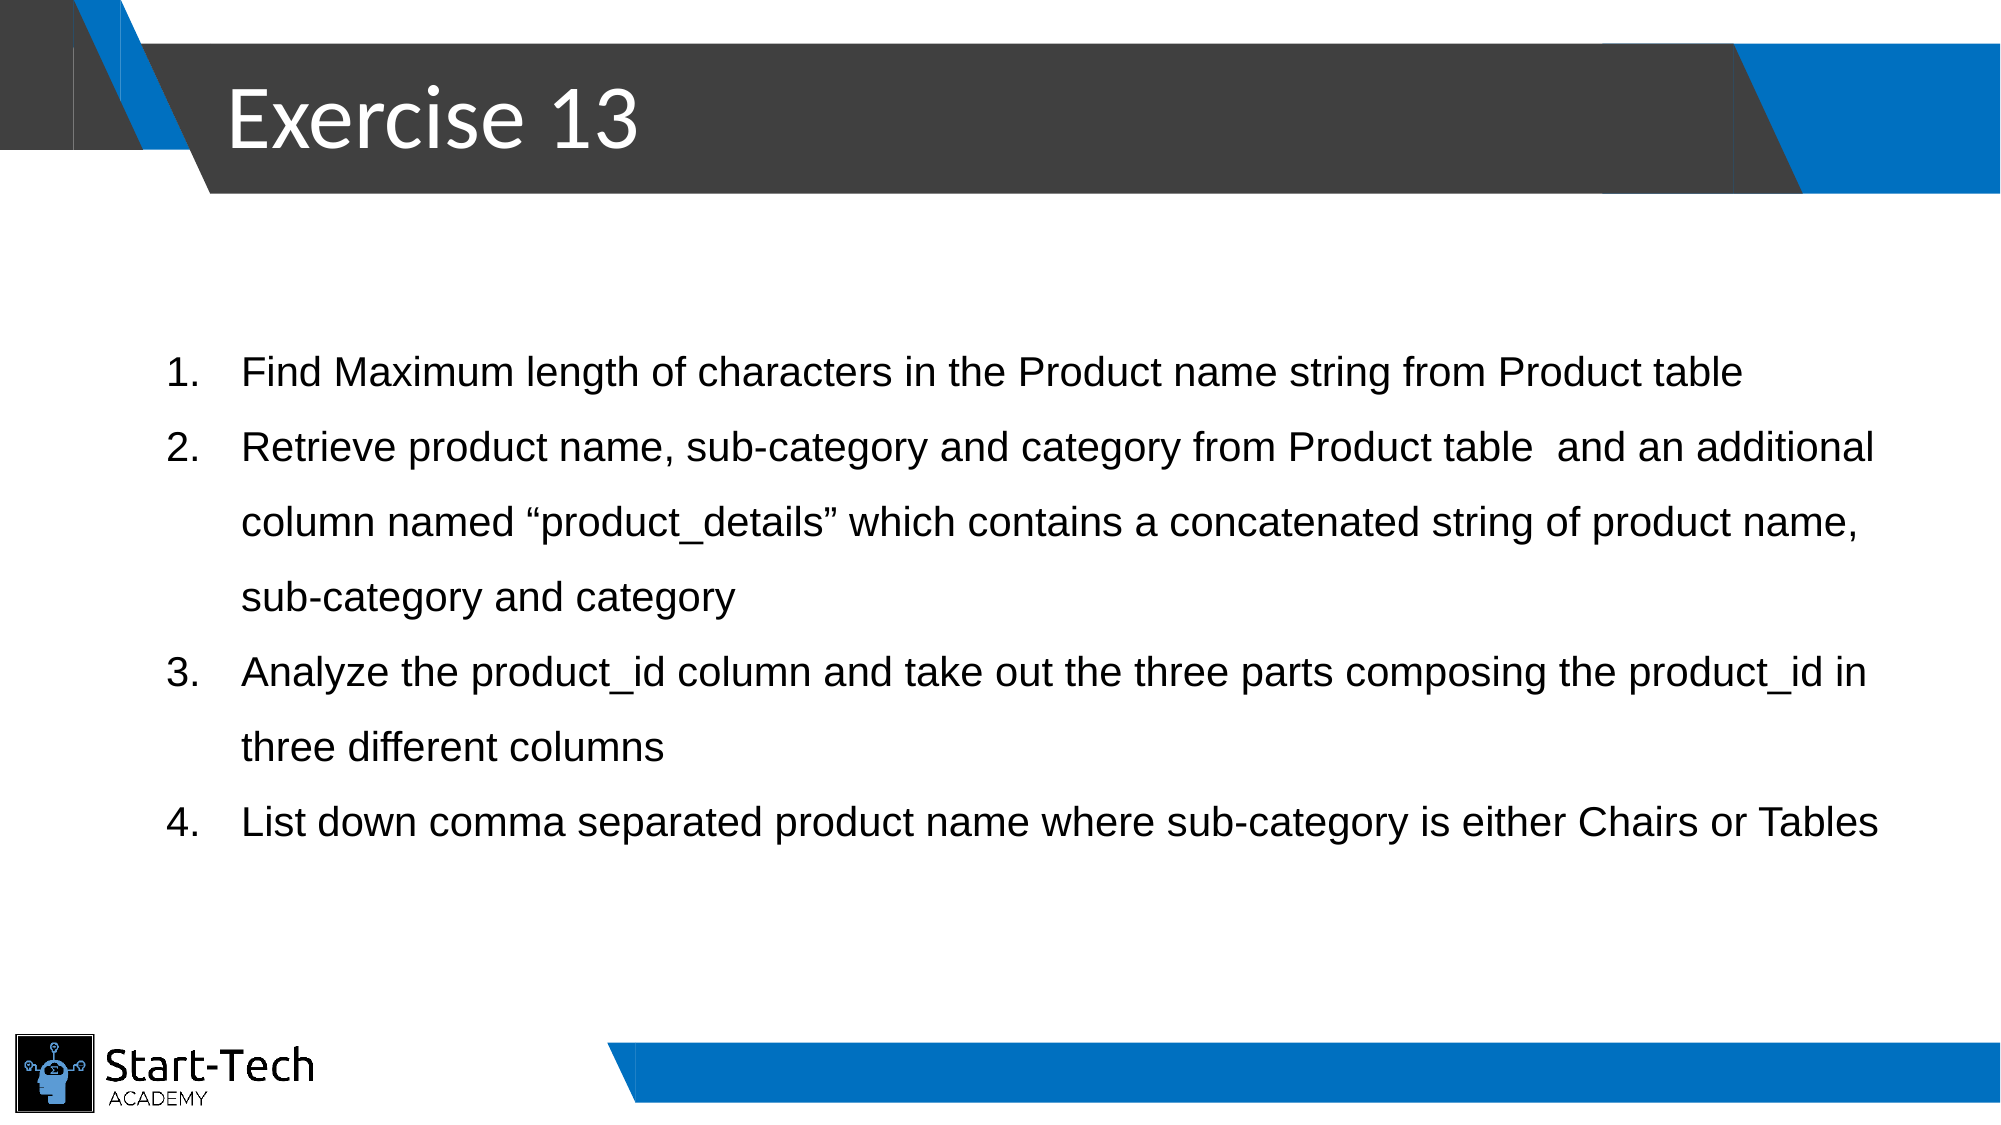

# Exercise 13
Find Maximum length of characters in the Product name string from Product table
Retrieve product name, sub-category and category from Product table  and an additional column named “product_details” which contains a concatenated string of product name, sub-category and category
Analyze the product_id column and take out the three parts composing the product_id in three different columns
List down comma separated product name where sub-category is either Chairs or Tables